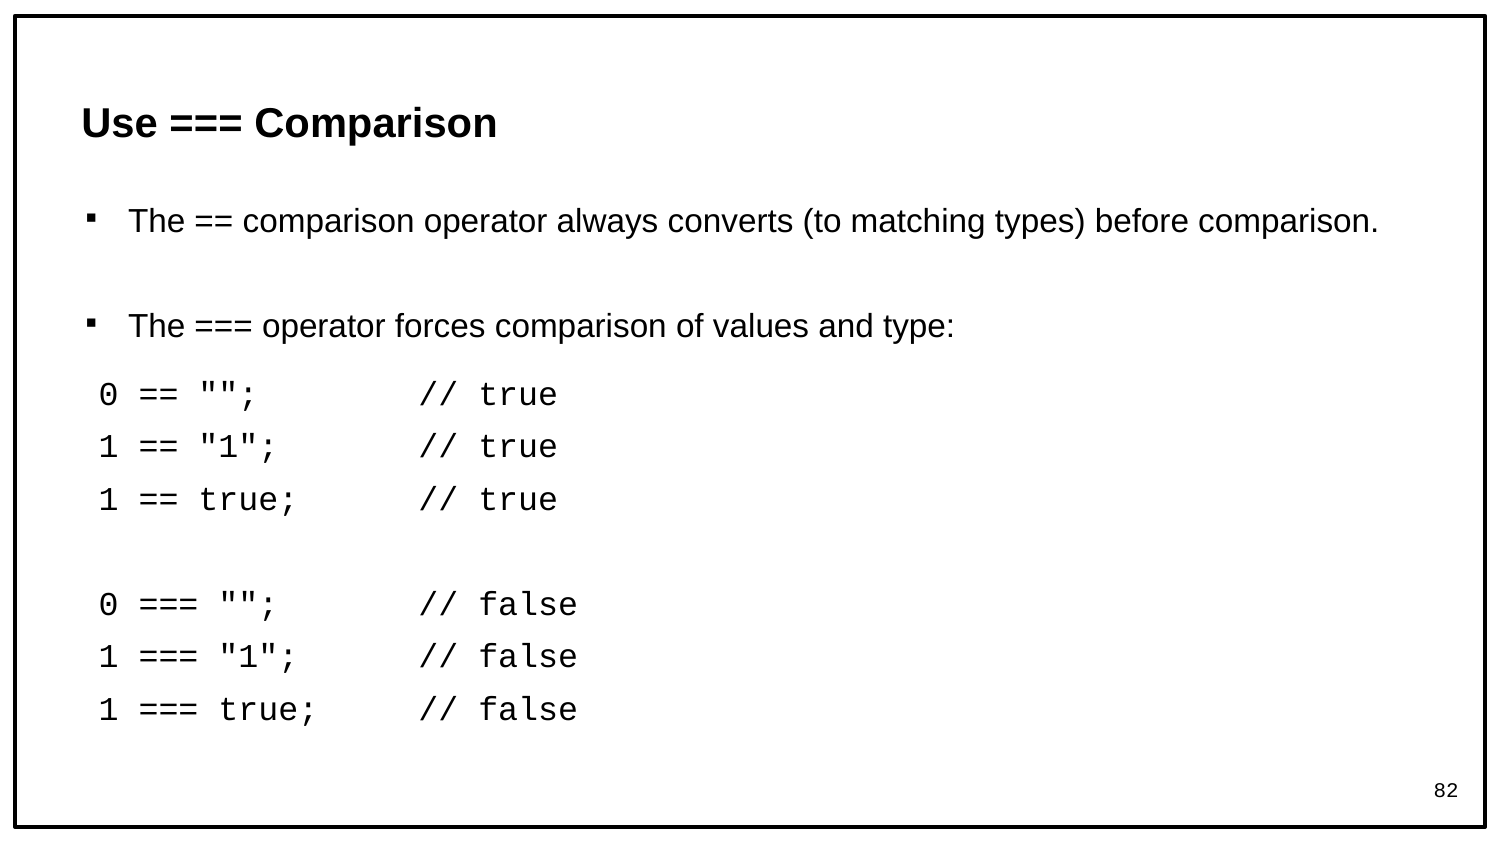

# Use === Comparison
The == comparison operator always converts (to matching types) before comparison.

The === operator forces comparison of values and type:
0 == "";        // true
1 == "1";       // true
1 == true;      // true

0 === "";       // false
1 === "1";      // false
1 === true;     // false
82